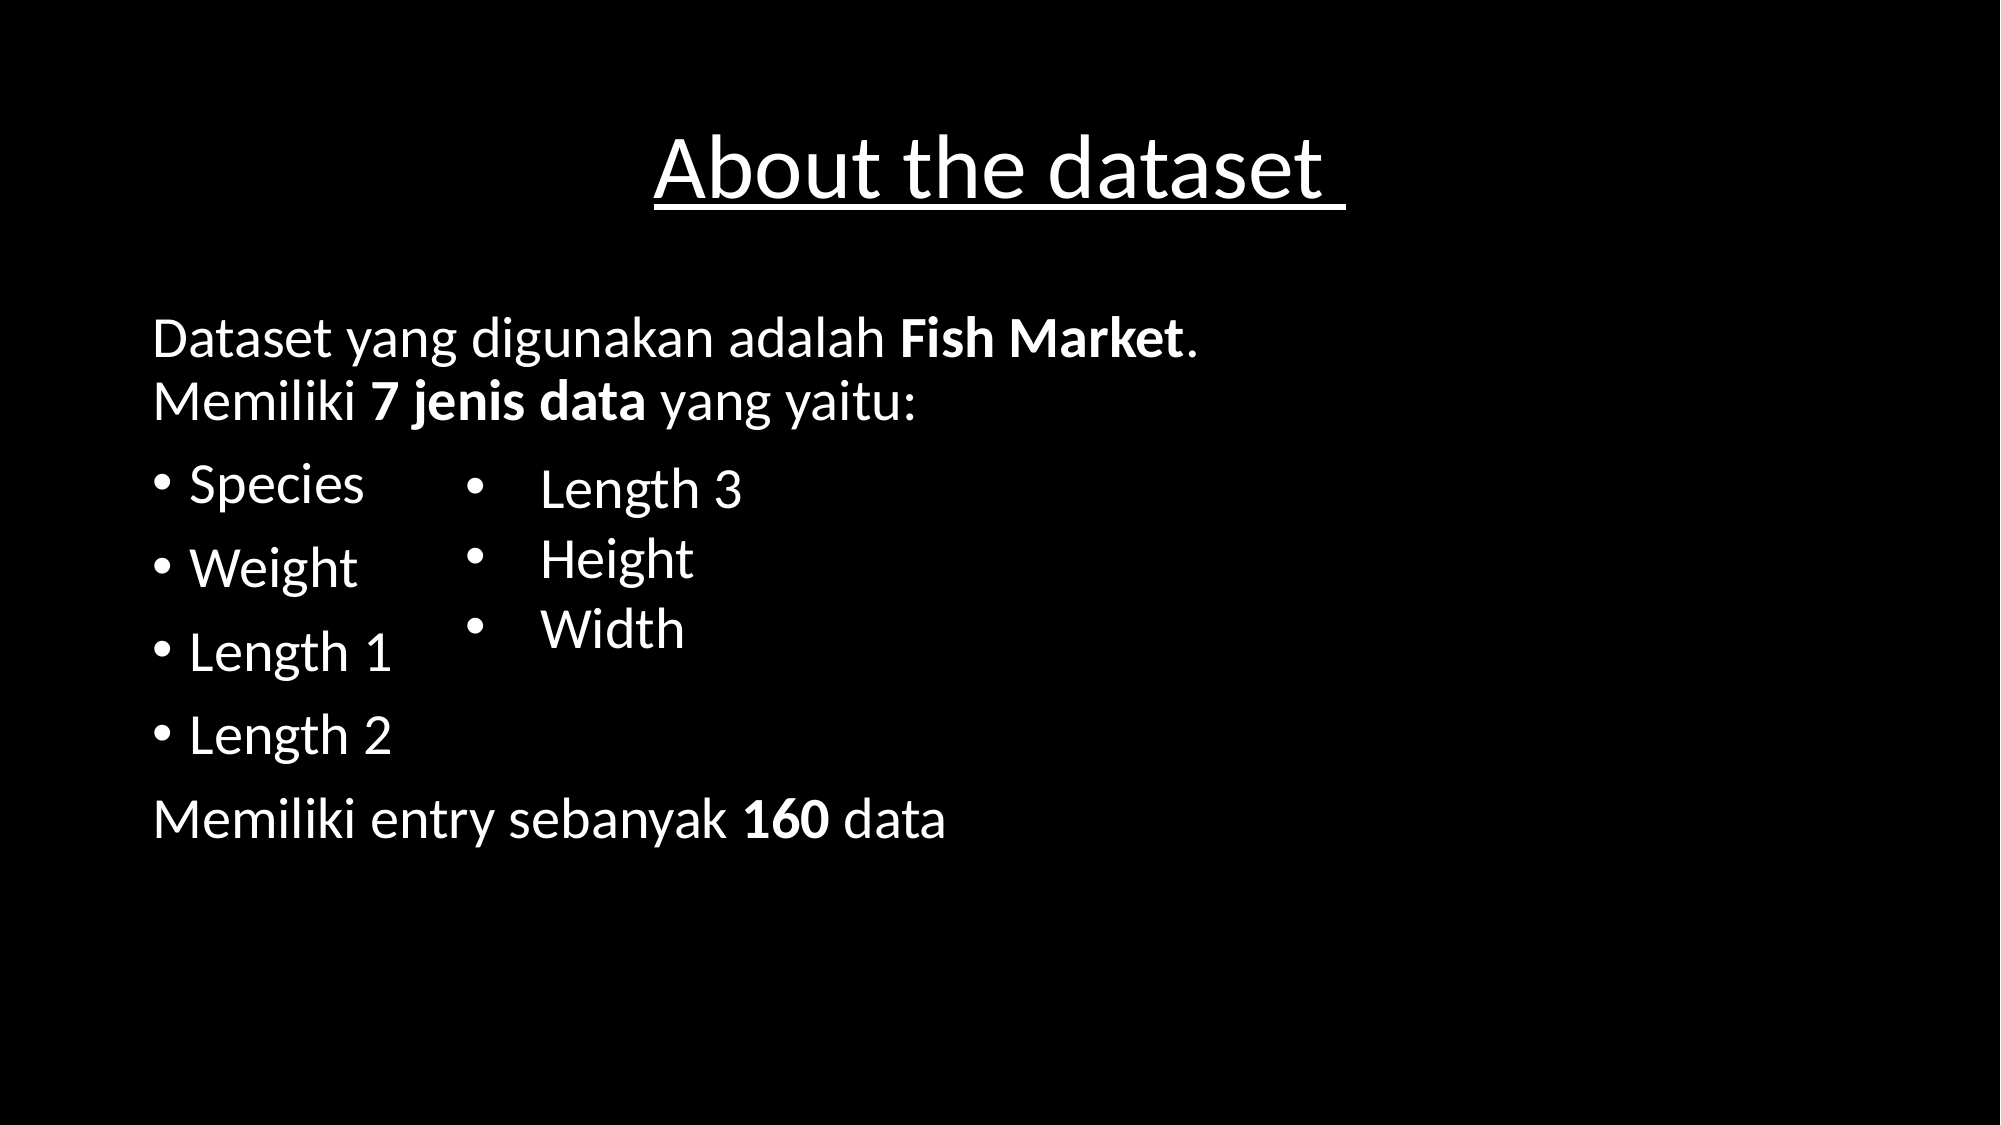

# About the dataset
Dataset yang digunakan adalah Fish Market.
Memiliki 7 jenis data yang yaitu:
Species
Weight
Length 1
Length 2
Memiliki entry sebanyak 160 data

Length 3
Height
Width